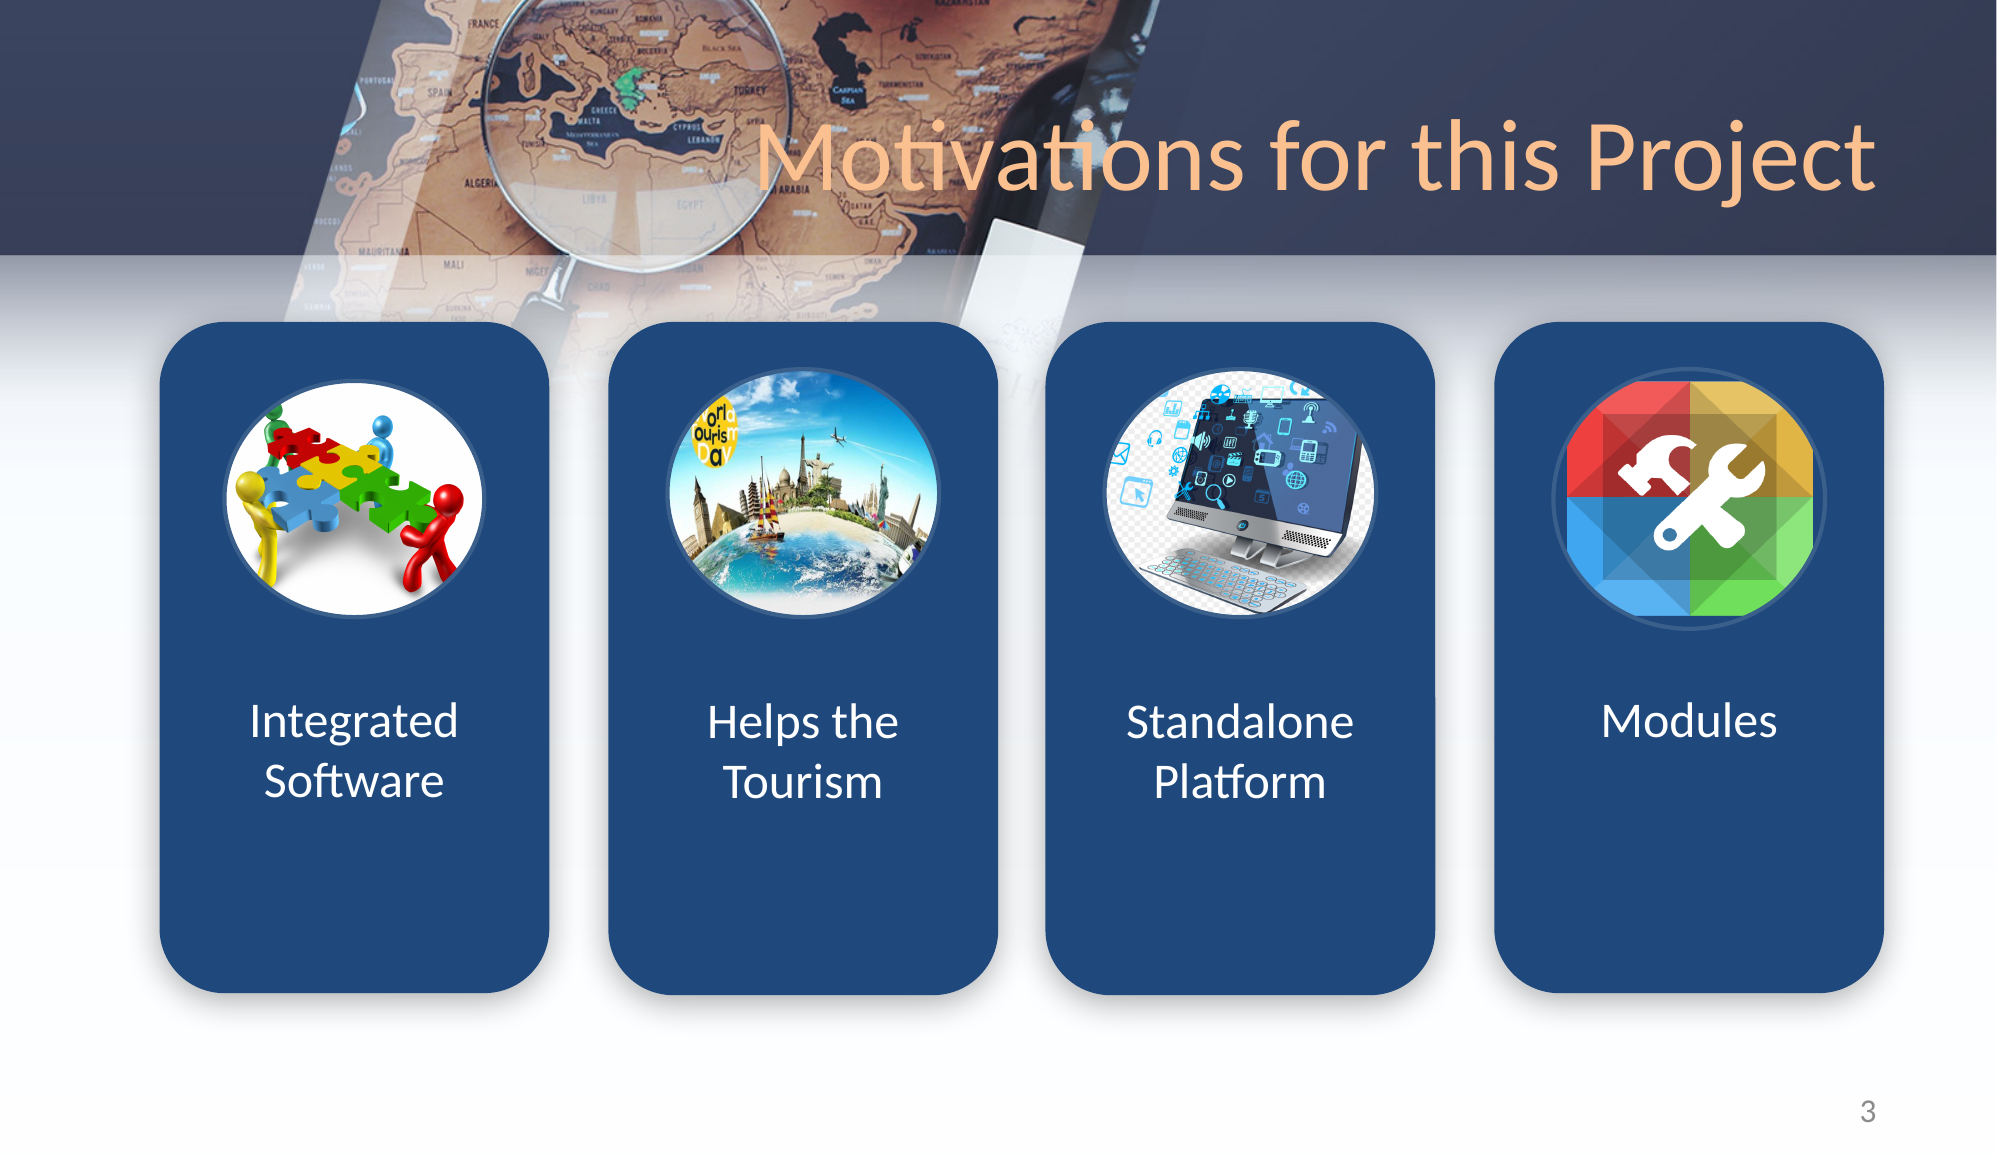

# Motivations for this Project

Integrated Software

Helps the Tourism

Standalone Platform

Modules

3